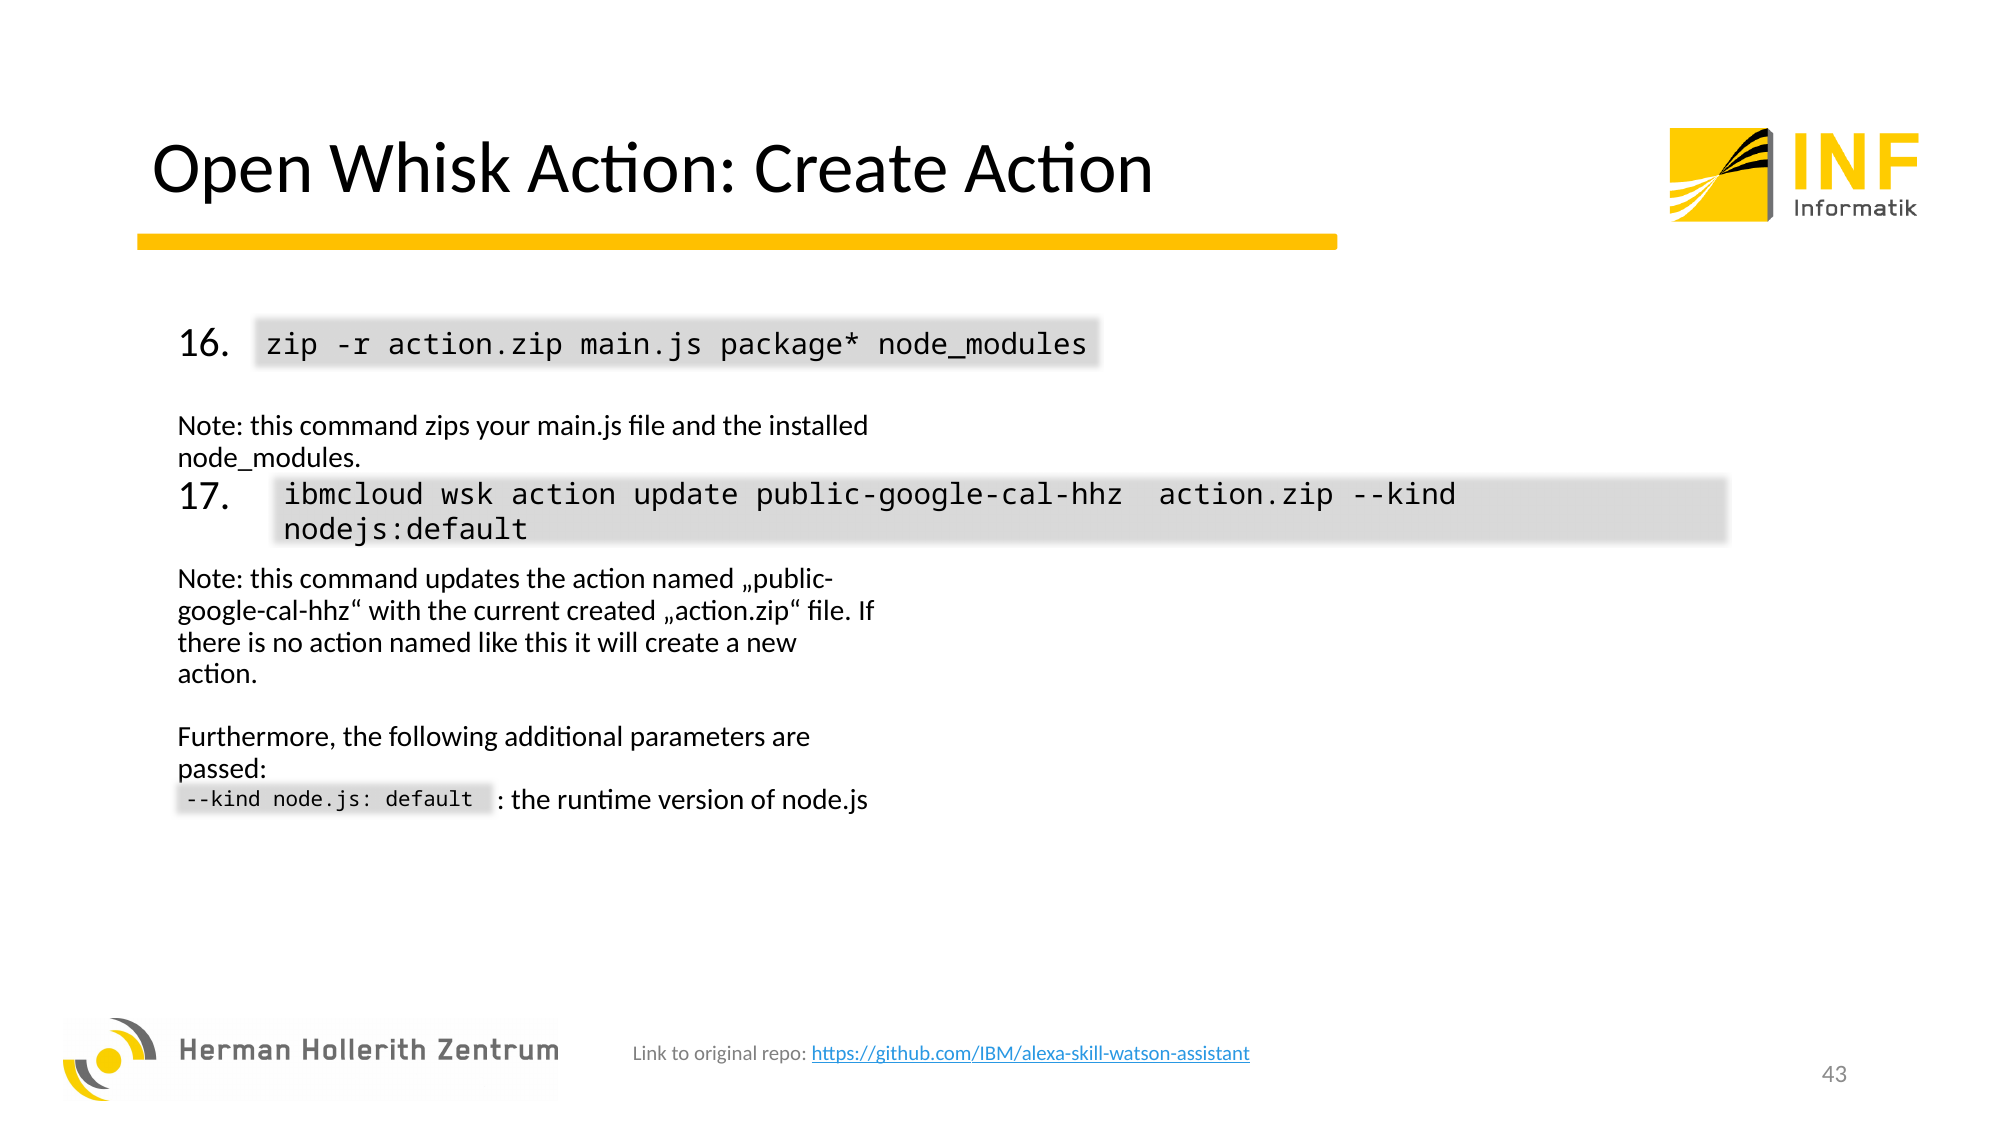

# Open Whisk Action: Create Action

16.
Note: this command zips your main.js file and the installed node_modules.
17.
Note: this command updates the action named „public-google-cal-hhz“ with the current created „action.zip“ file. If there is no action named like this it will create a new action.
Furthermore, the following additional parameters are passed:
		   : the runtime version of node.js
zip -r action.zip main.js package* node_modules
ibmcloud wsk action update public-google-cal-hhz  action.zip --kind nodejs:default
--kind node.js: default
Link to original repo: https://github.com/IBM/alexa-skill-watson-assistant
43